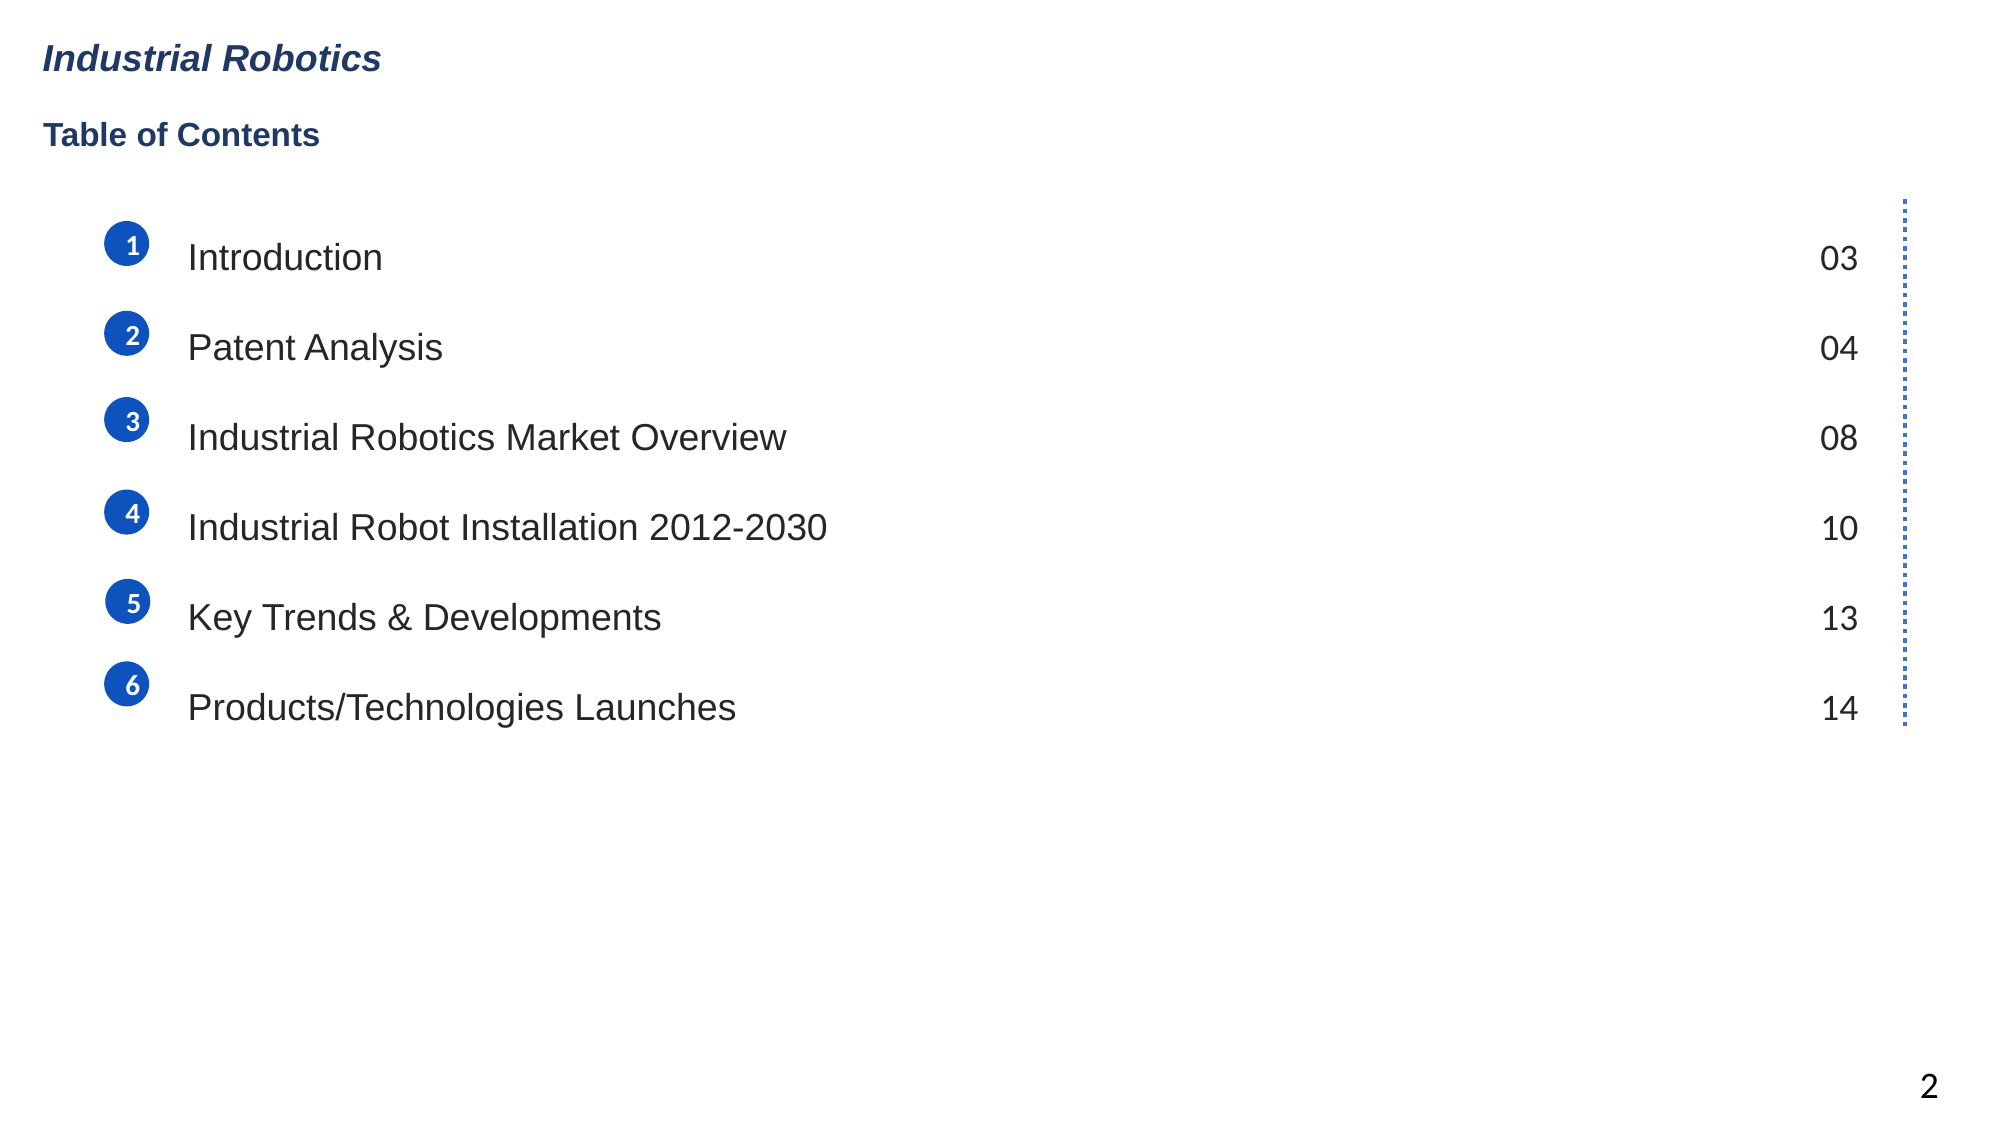

Industrial Robotics

Table of Contents
03
04
08
10
13
14
Introduction
Patent Analysis
Industrial Robotics Market Overview
Industrial Robot Installation 2012-2030
Key Trends & Developments
Products/Technologies Launches

1
2
3
4
5
6
2